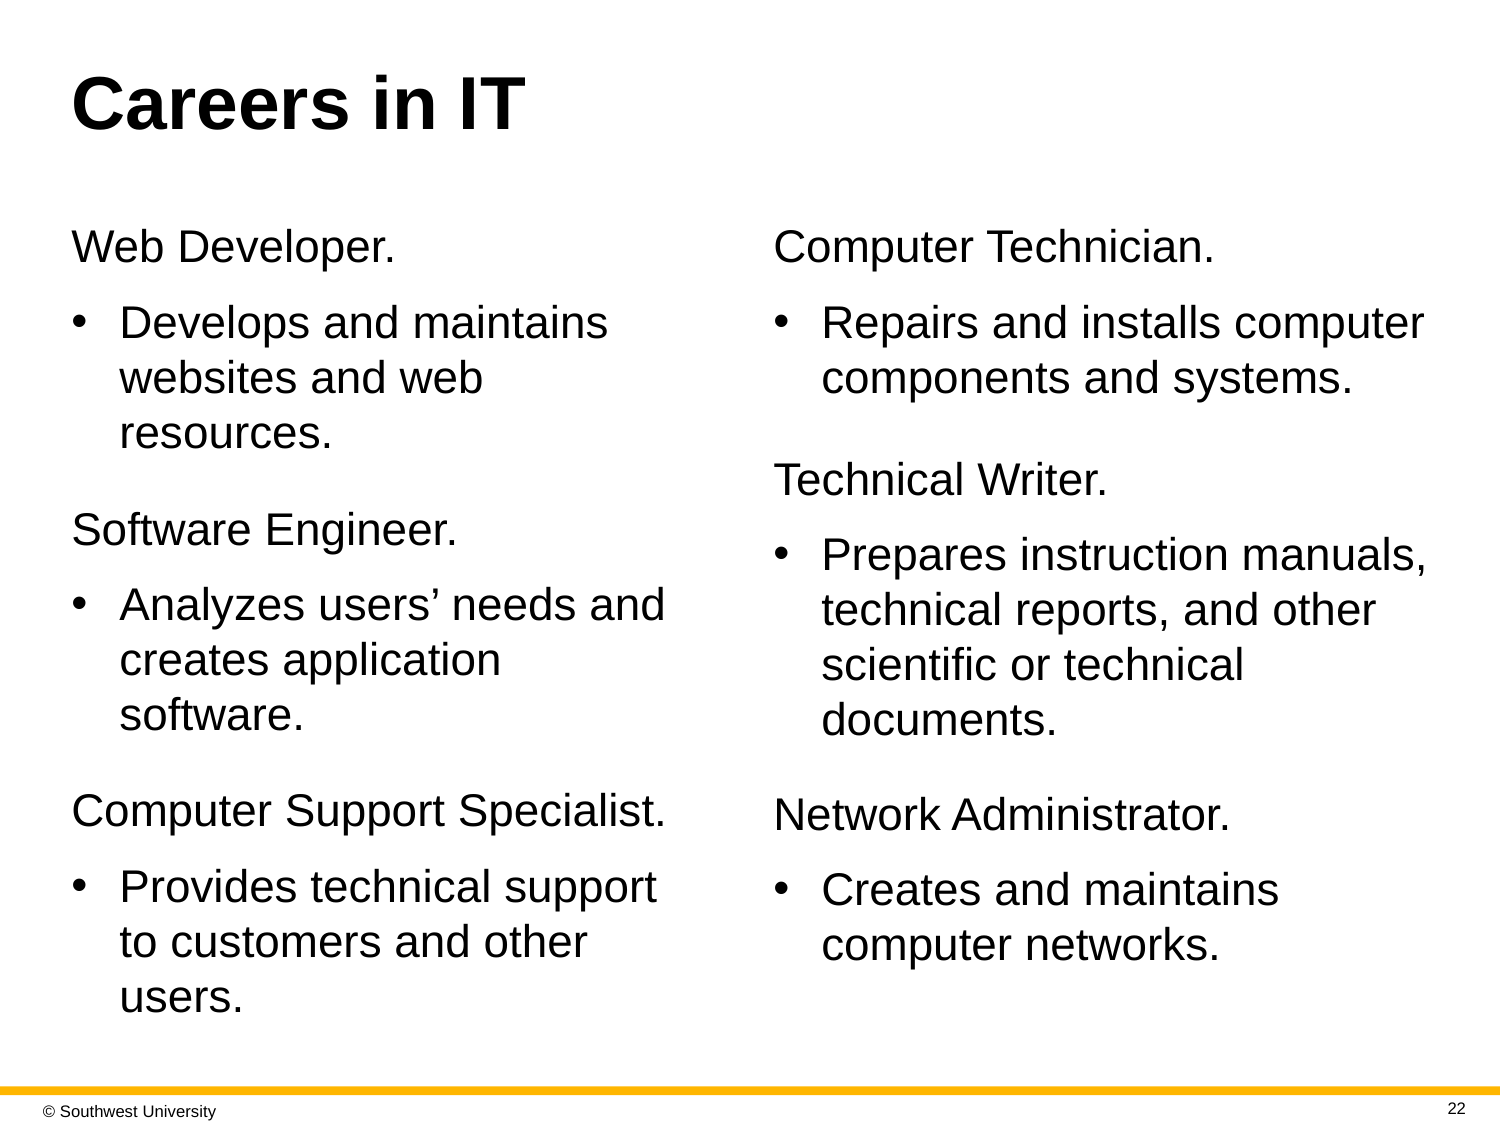

# Careers in I T
Web Developer.
Develops and maintains websites and web resources.
Computer Technician.
Repairs and installs computer components and systems.
Technical Writer.
Prepares instruction manuals, technical reports, and other scientific or technical documents.
Software Engineer.
Analyzes users’ needs and creates application software.
Computer Support Specialist.
Provides technical support to customers and other users.
Network Administrator.
Creates and maintains computer networks.
22